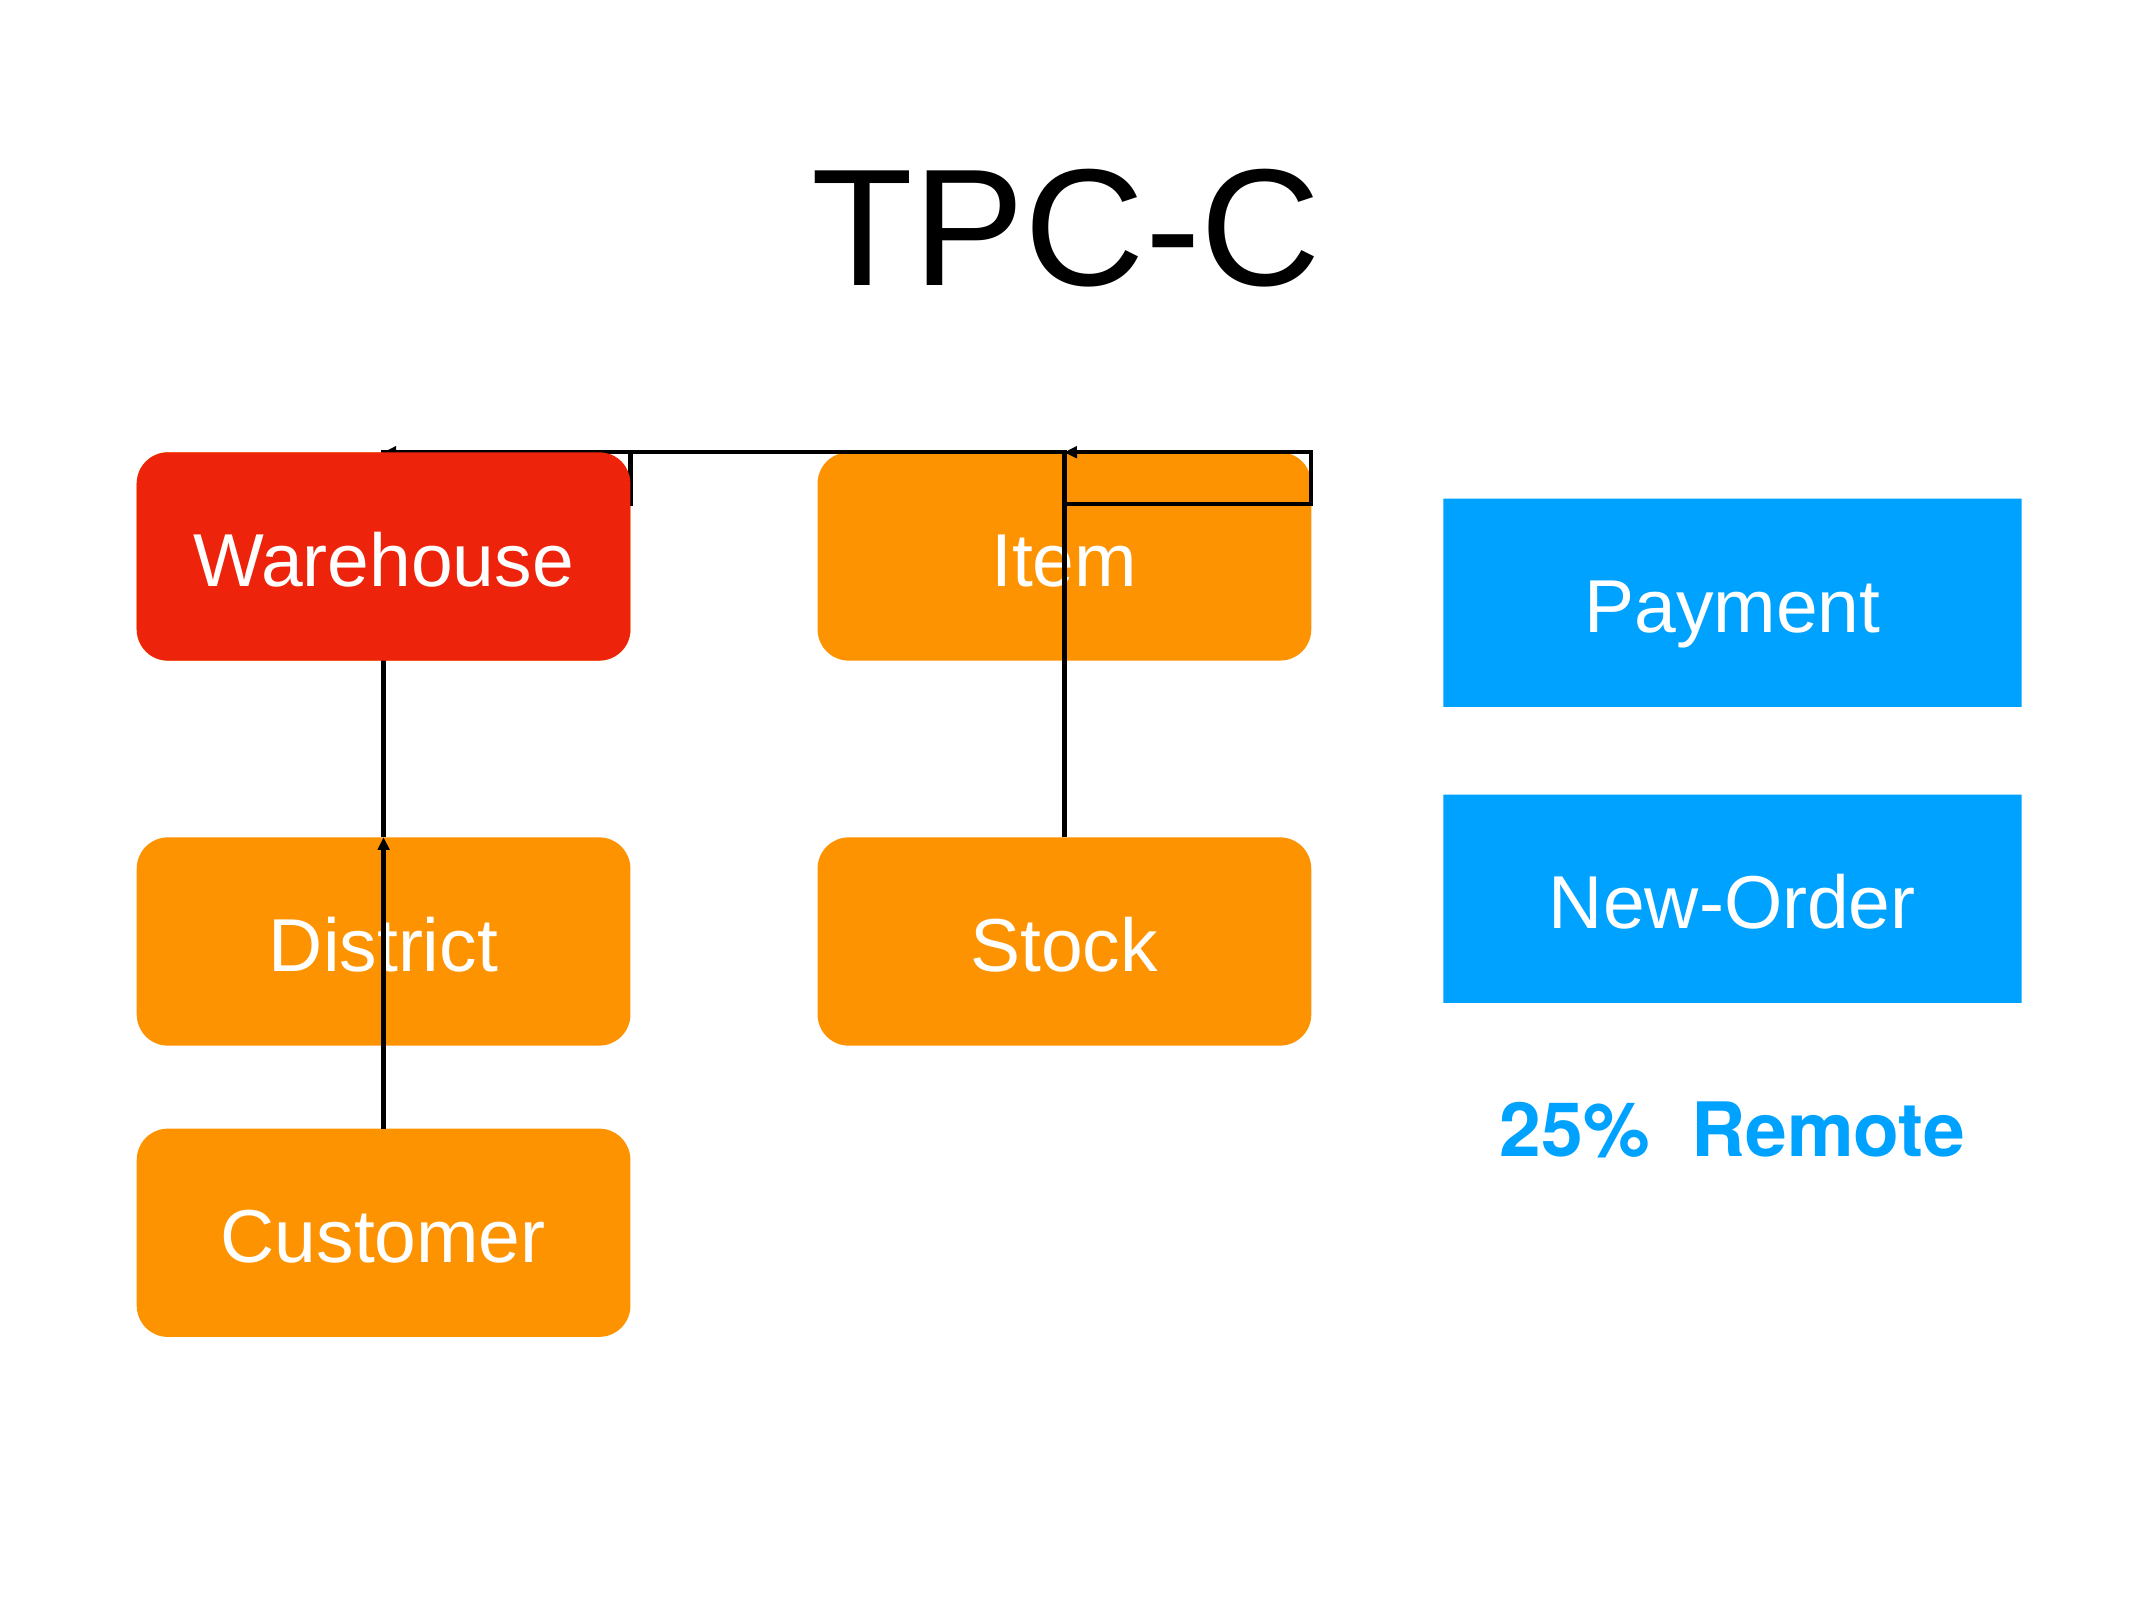

# TPC-C
Warehouse
Warehouse
Item
Payment
New-Order
District
Stock
25%  Remote
Customer